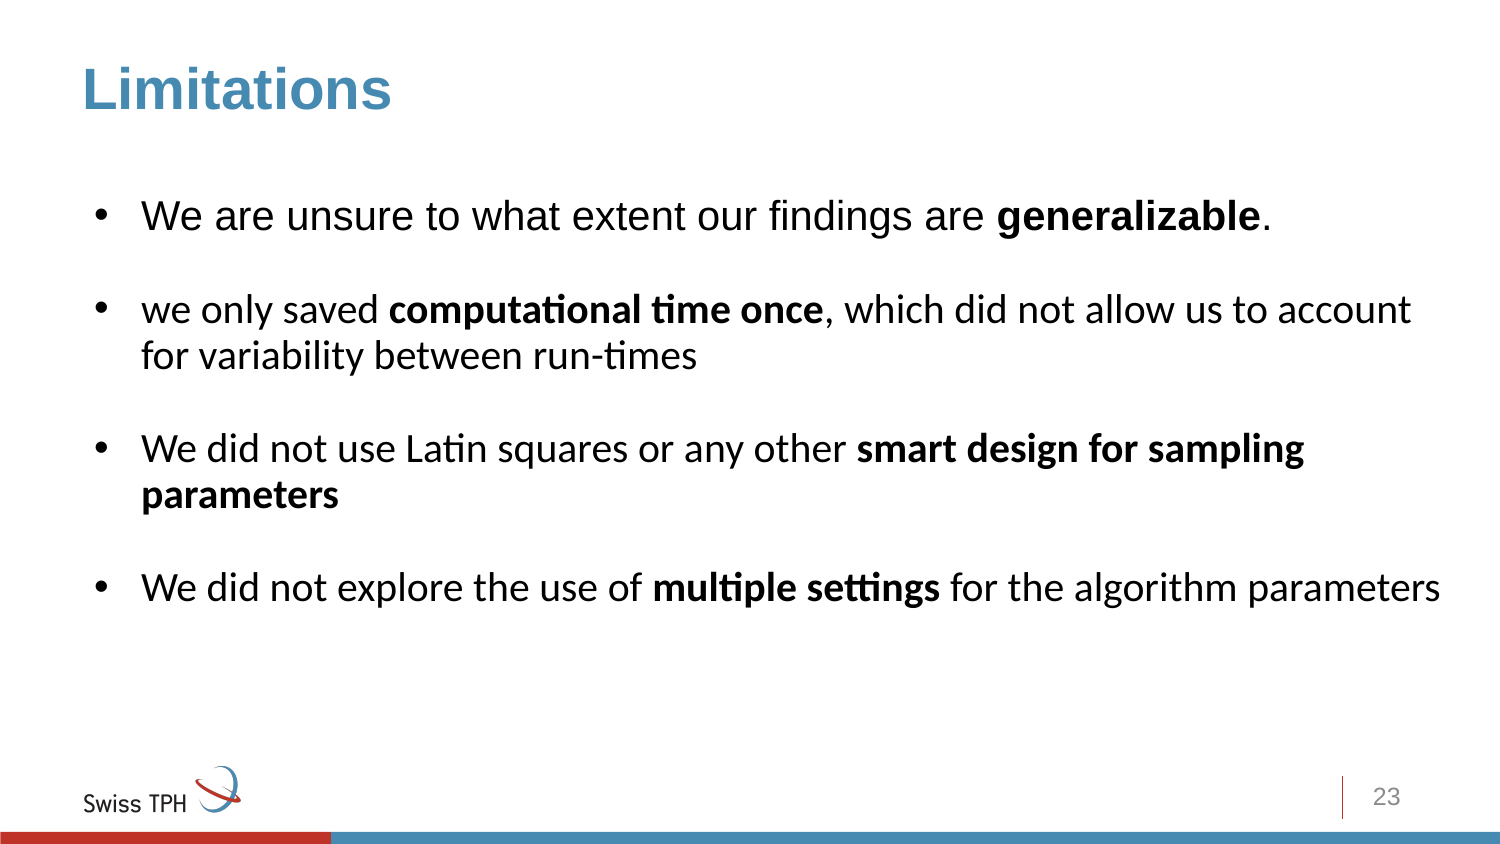

# Limitations
We are unsure to what extent our findings are generalizable.

we only saved computational time once, which did not allow us to account for variability between run-times

We did not use Latin squares or any other smart design for sampling parameters

We did not explore the use of multiple settings for the algorithm parameters